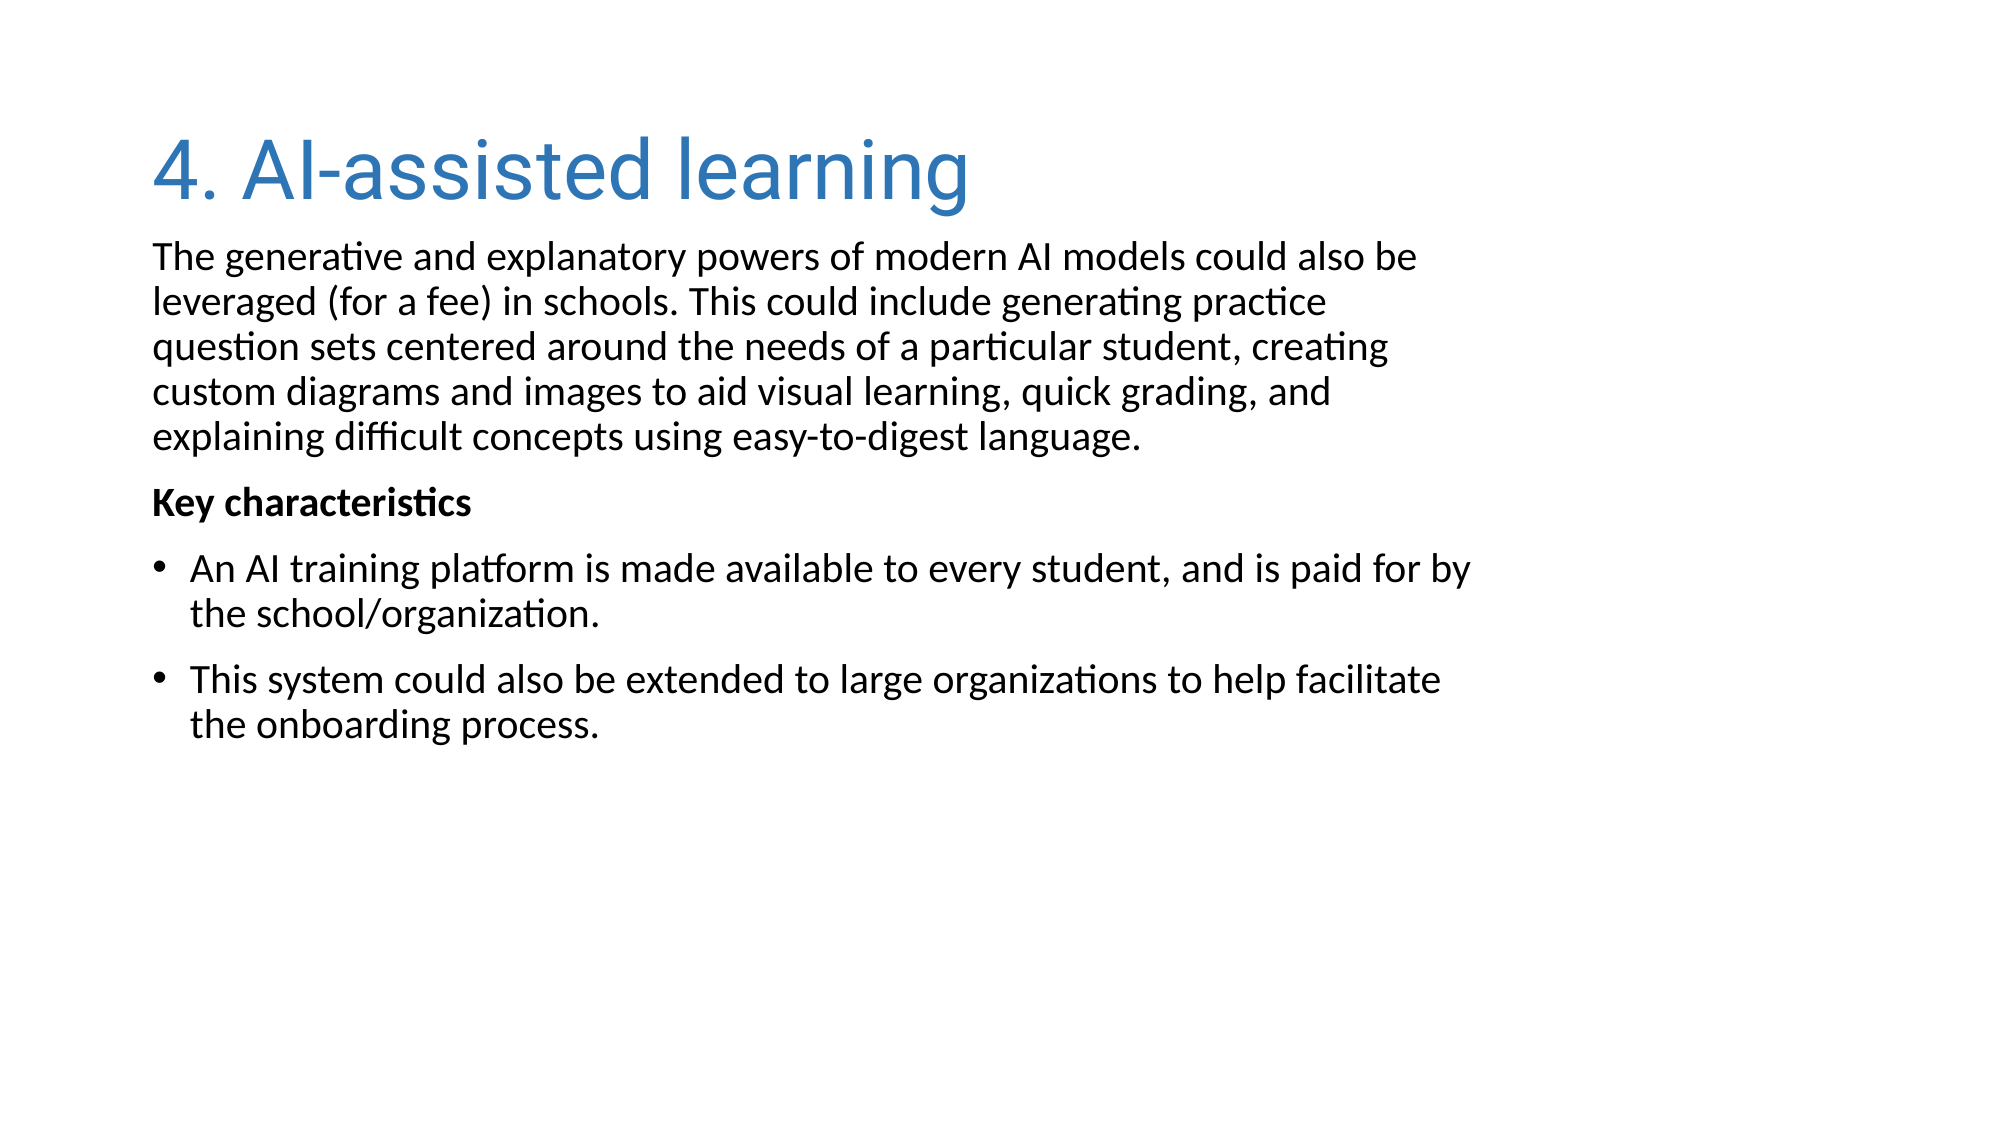

# 4. AI-assisted learning
The generative and explanatory powers of modern AI models could also be leveraged (for a fee) in schools. This could include generating practice question sets centered around the needs of a particular student, creating custom diagrams and images to aid visual learning, quick grading, and explaining difficult concepts using easy-to-digest language.
Key characteristics
An AI training platform is made available to every student, and is paid for by the school/organization.
This system could also be extended to large organizations to help facilitate the onboarding process.